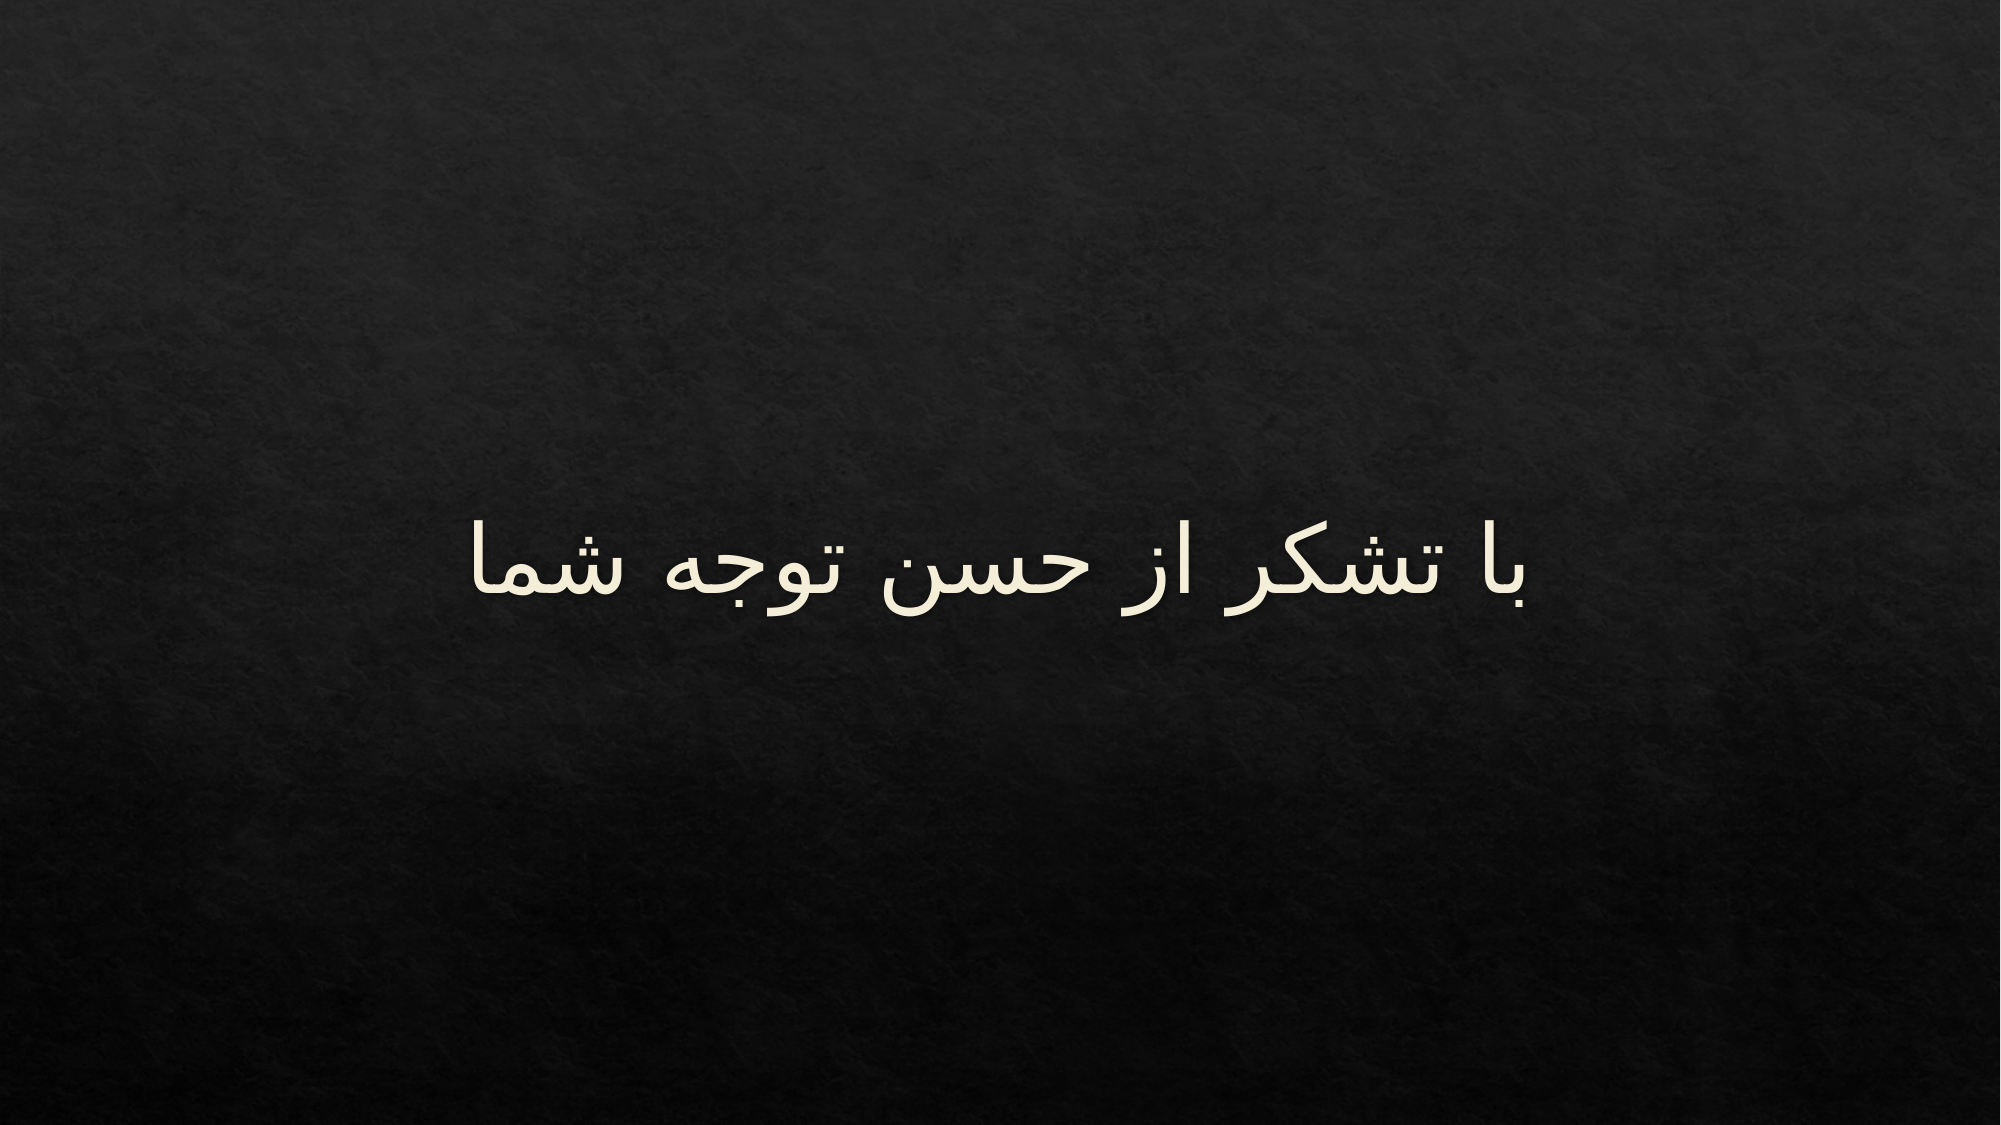

# با تشکر از حسن توجه شما